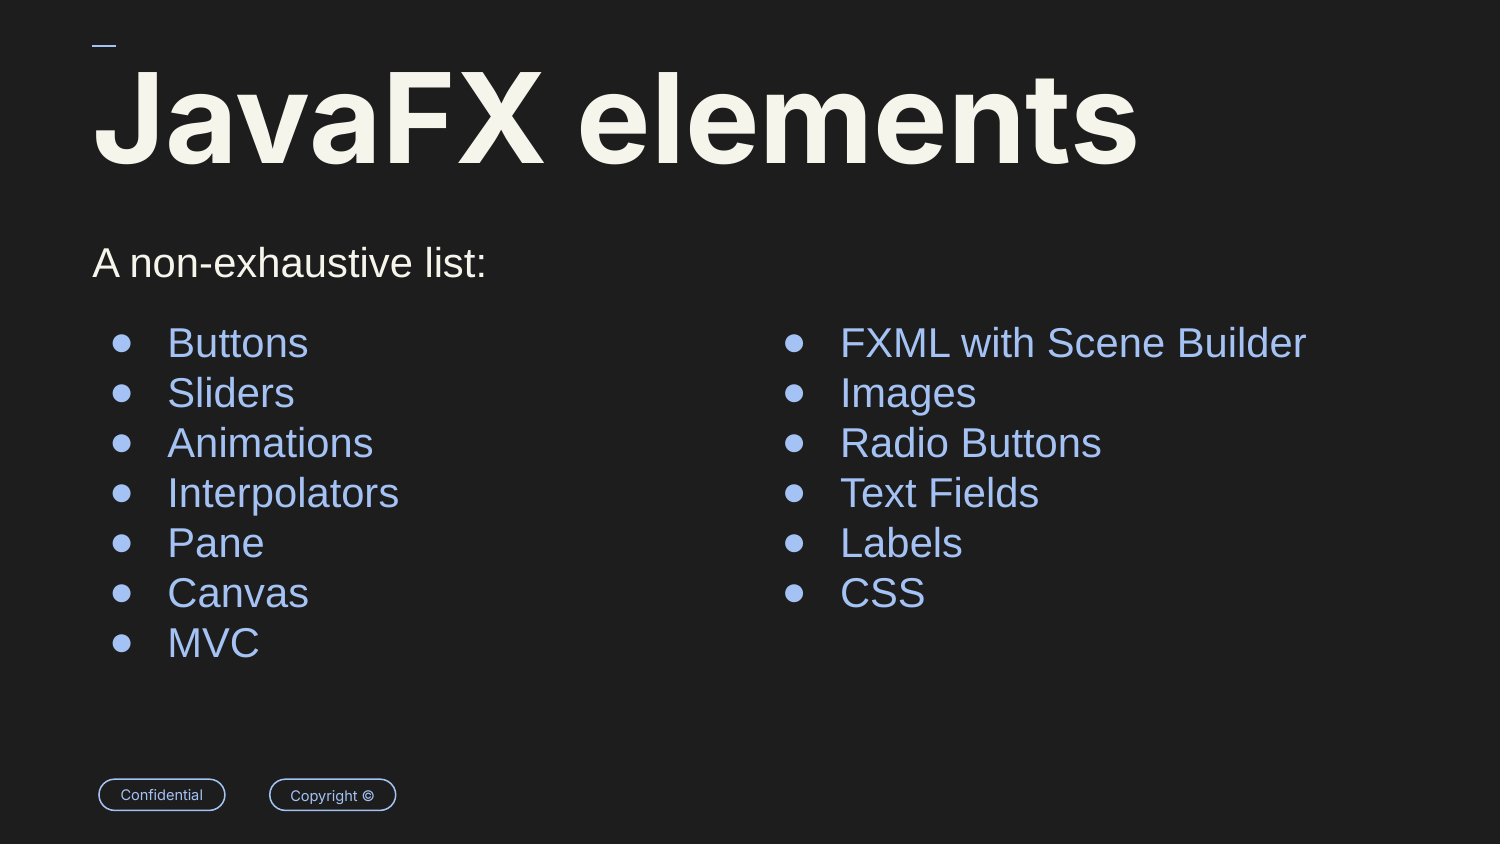

# JavaFX elements
A non-exhaustive list:
Buttons
Sliders
Animations
Interpolators
Pane
Canvas
MVC

FXML with Scene Builder
Images
Radio Buttons
Text Fields
Labels
CSS